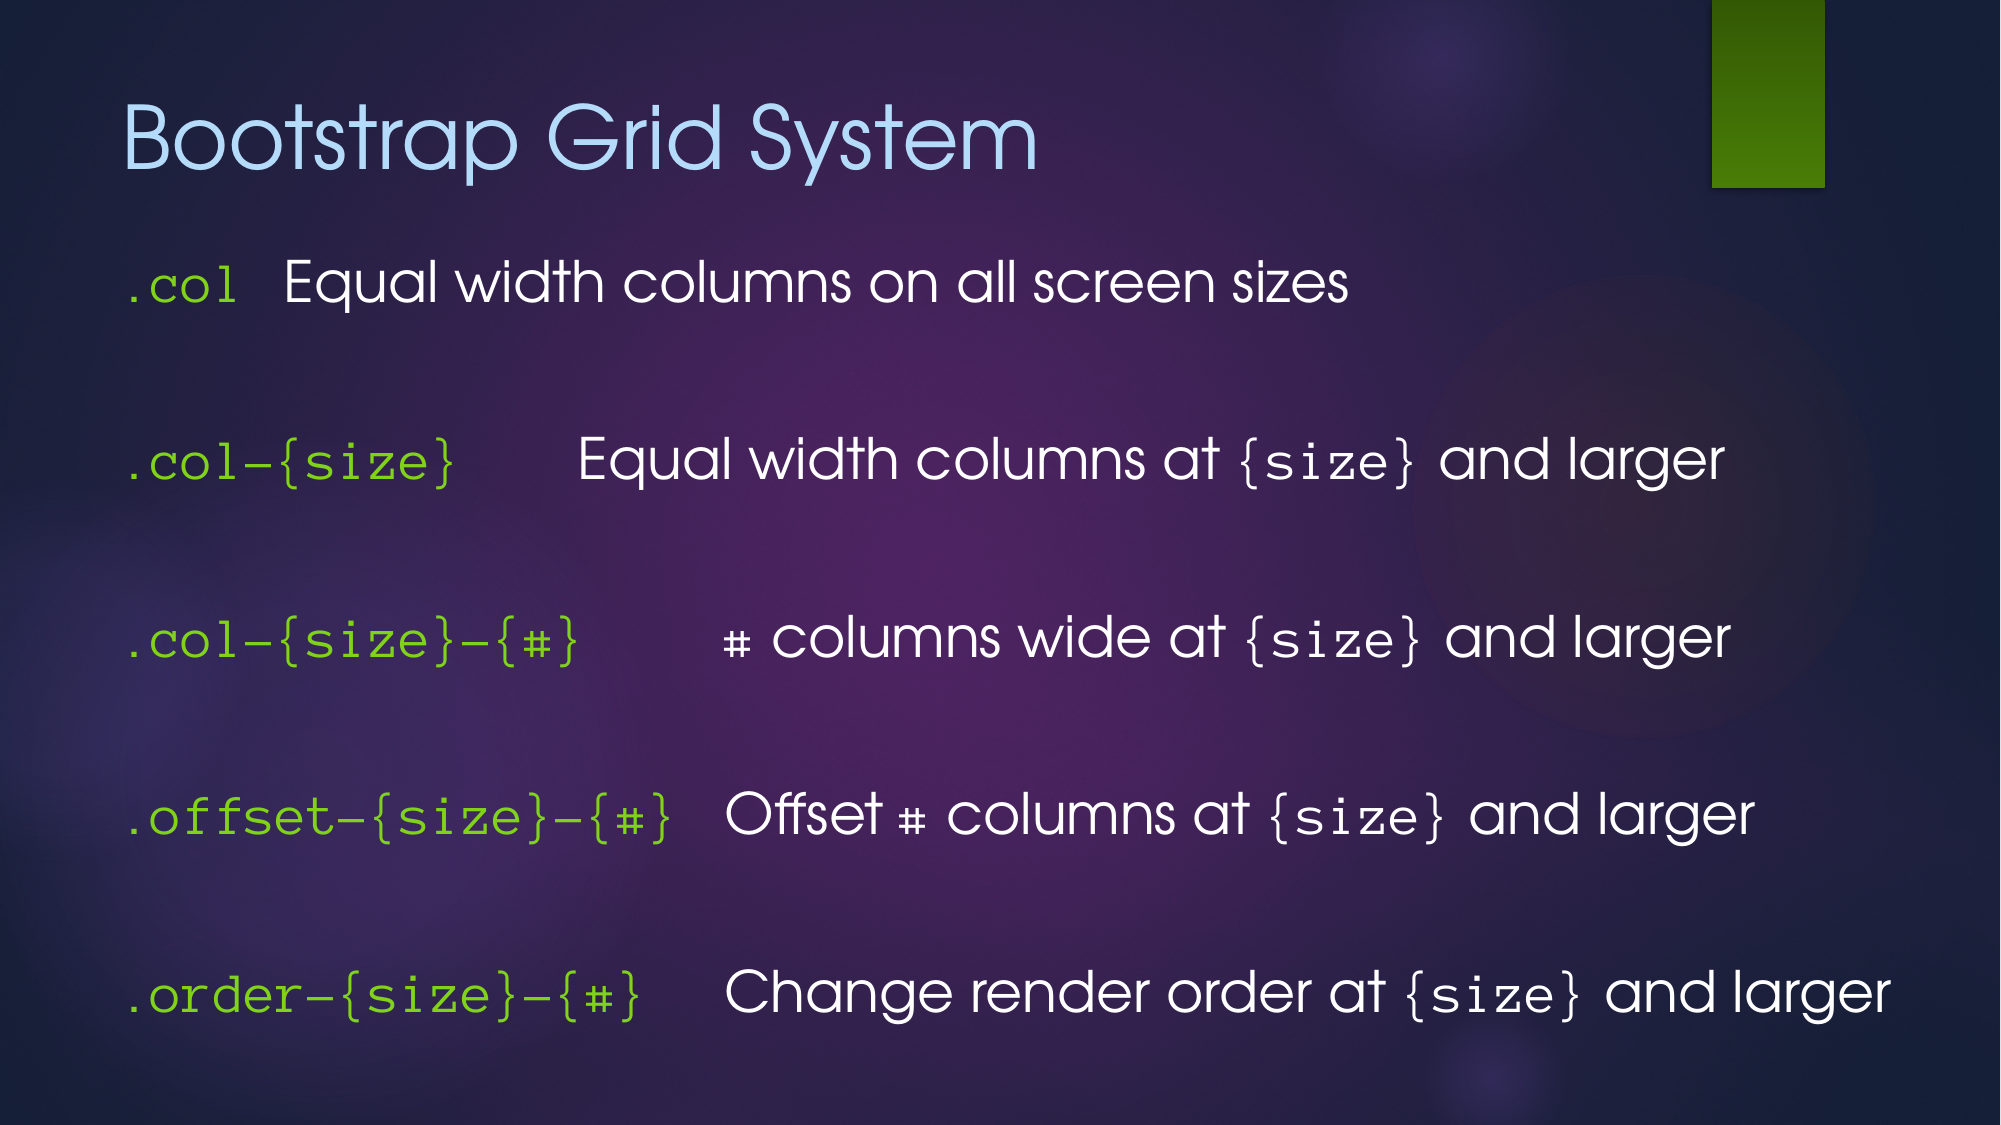

# Bootstrap Grid System
.col							 Equal width columns on all screen sizes

.col-{size}				 Equal width columns at {size} and larger

.col-{size}-{#}		 # columns wide at {size} and larger

.offset-{size}-{#}	 Offset # columns at {size} and larger

.order-{size}-{#}	 Change render order at {size} and larger